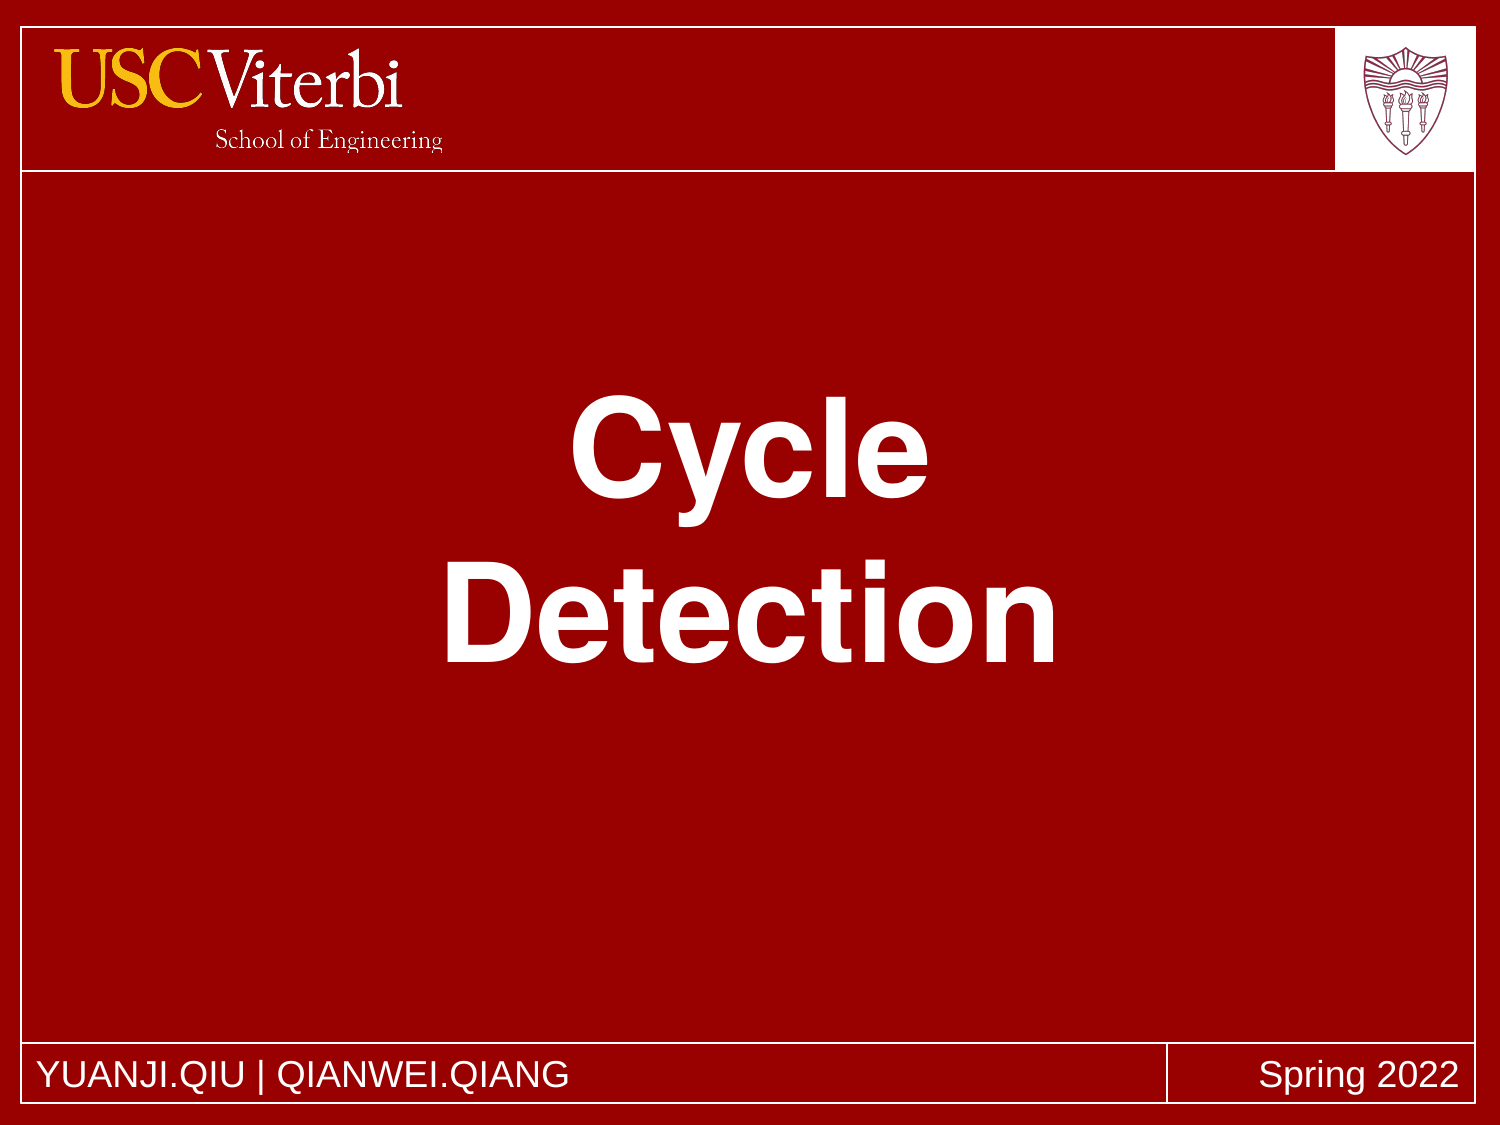

# Cycle
Detection
YUANJI.QIU | QIANWEI.QIANG
Spring 2022